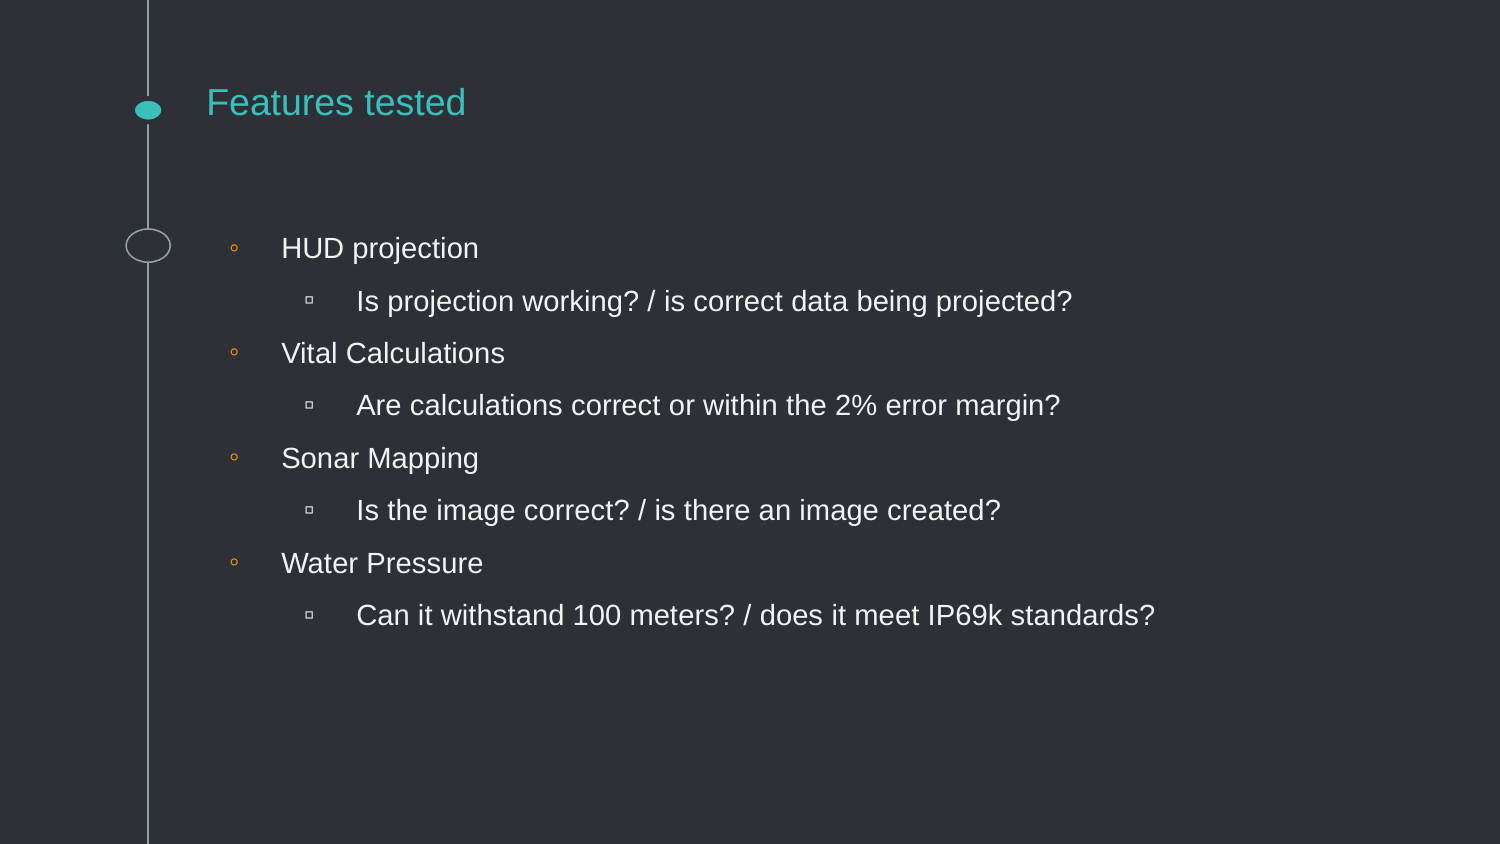

# Features tested
HUD projection
Is projection working? / is correct data being projected?
Vital Calculations
Are calculations correct or within the 2% error margin?
Sonar Mapping
Is the image correct? / is there an image created?
Water Pressure
Can it withstand 100 meters? / does it meet IP69k standards?